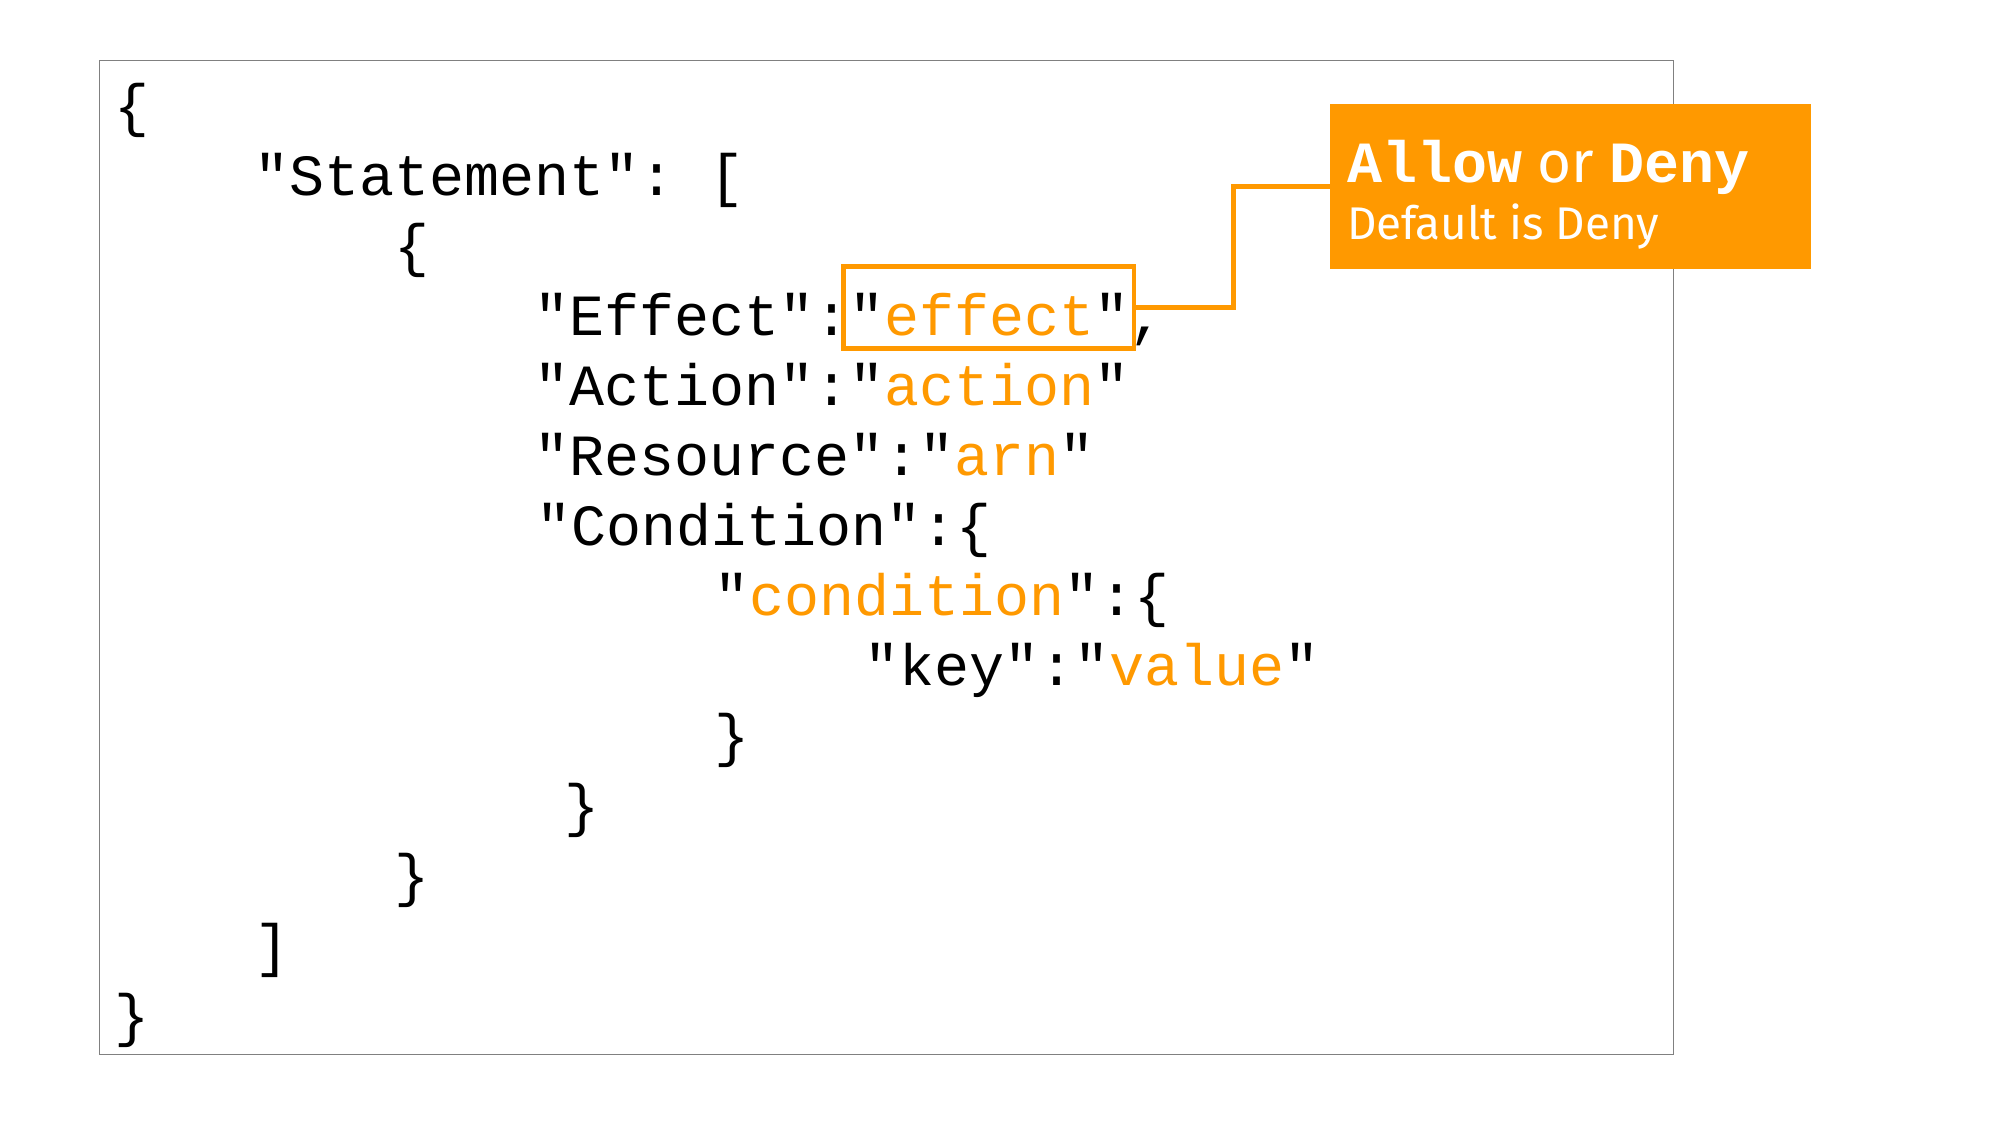

{
    "Statement": [
        {
            "Effect":"effect",
            "Action":"action"
            "Resource":"arn"
		    "Condition":{
				"condition":{
					"key":"value"
				}
			}
        }
    ]
}
Allow or Deny
Default is Deny